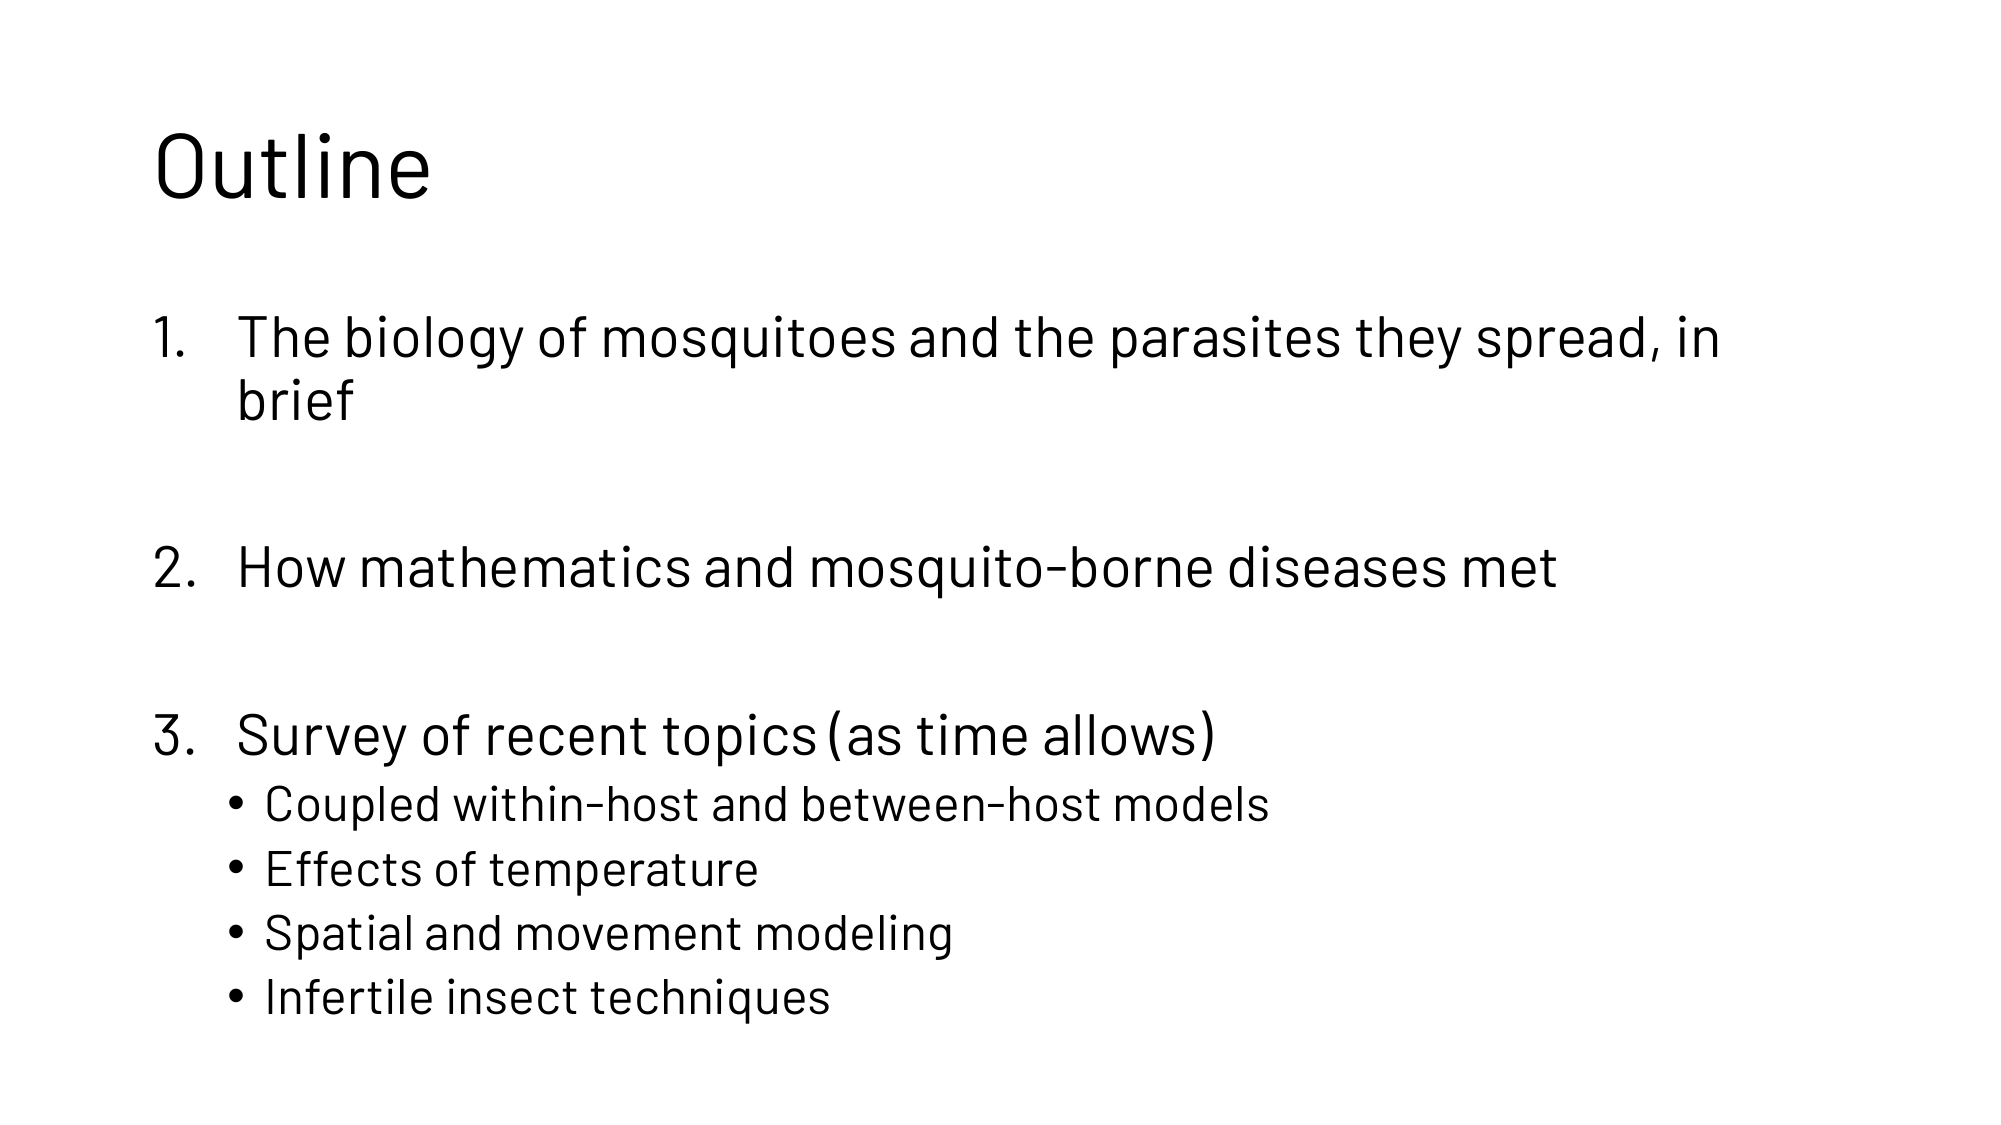

# Outline
The biology of mosquitoes and the parasites they spread, in brief

How mathematics and mosquito-borne diseases met

Survey of recent topics (as time allows)
Coupled within-host and between-host models
Effects of temperature
Spatial and movement modeling
Infertile insect techniques